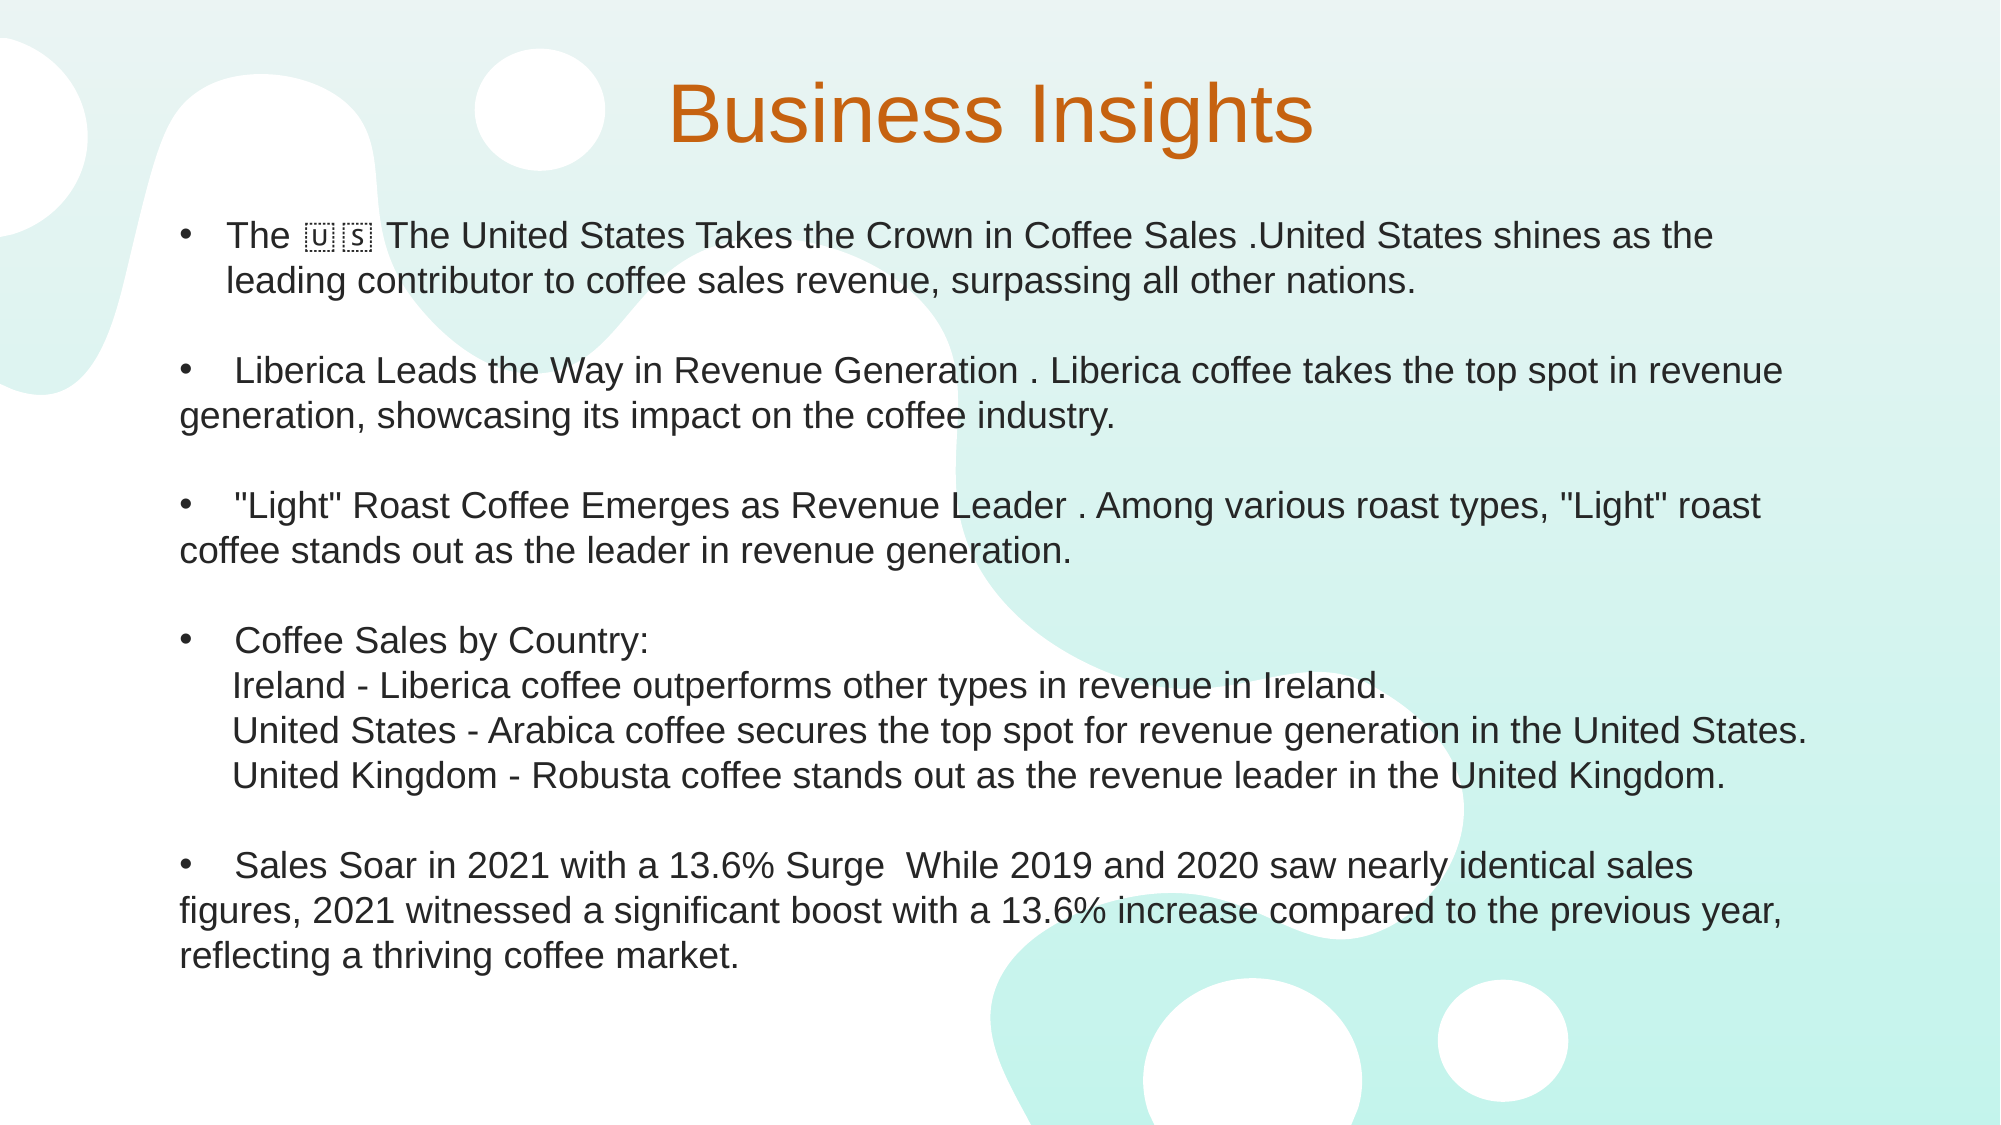

# Business Insights
The 🇺🇸 The United States Takes the Crown in Coffee Sales .United States shines as the leading contributor to coffee sales revenue, surpassing all other nations.

    Liberica Leads the Way in Revenue Generation . Liberica coffee takes the top spot in revenue generation, showcasing its impact on the coffee industry.

    "Light" Roast Coffee Emerges as Revenue Leader . Among various roast types, "Light" roast coffee stands out as the leader in revenue generation.

    Coffee Sales by Country:
     Ireland - Liberica coffee outperforms other types in revenue in Ireland.
     United States - Arabica coffee secures the top spot for revenue generation in the United States.
     United Kingdom - Robusta coffee stands out as the revenue leader in the United Kingdom.

    Sales Soar in 2021 with a 13.6% Surge  While 2019 and 2020 saw nearly identical sales figures, 2021 witnessed a significant boost with a 13.6% increase compared to the previous year, reflecting a thriving coffee market.